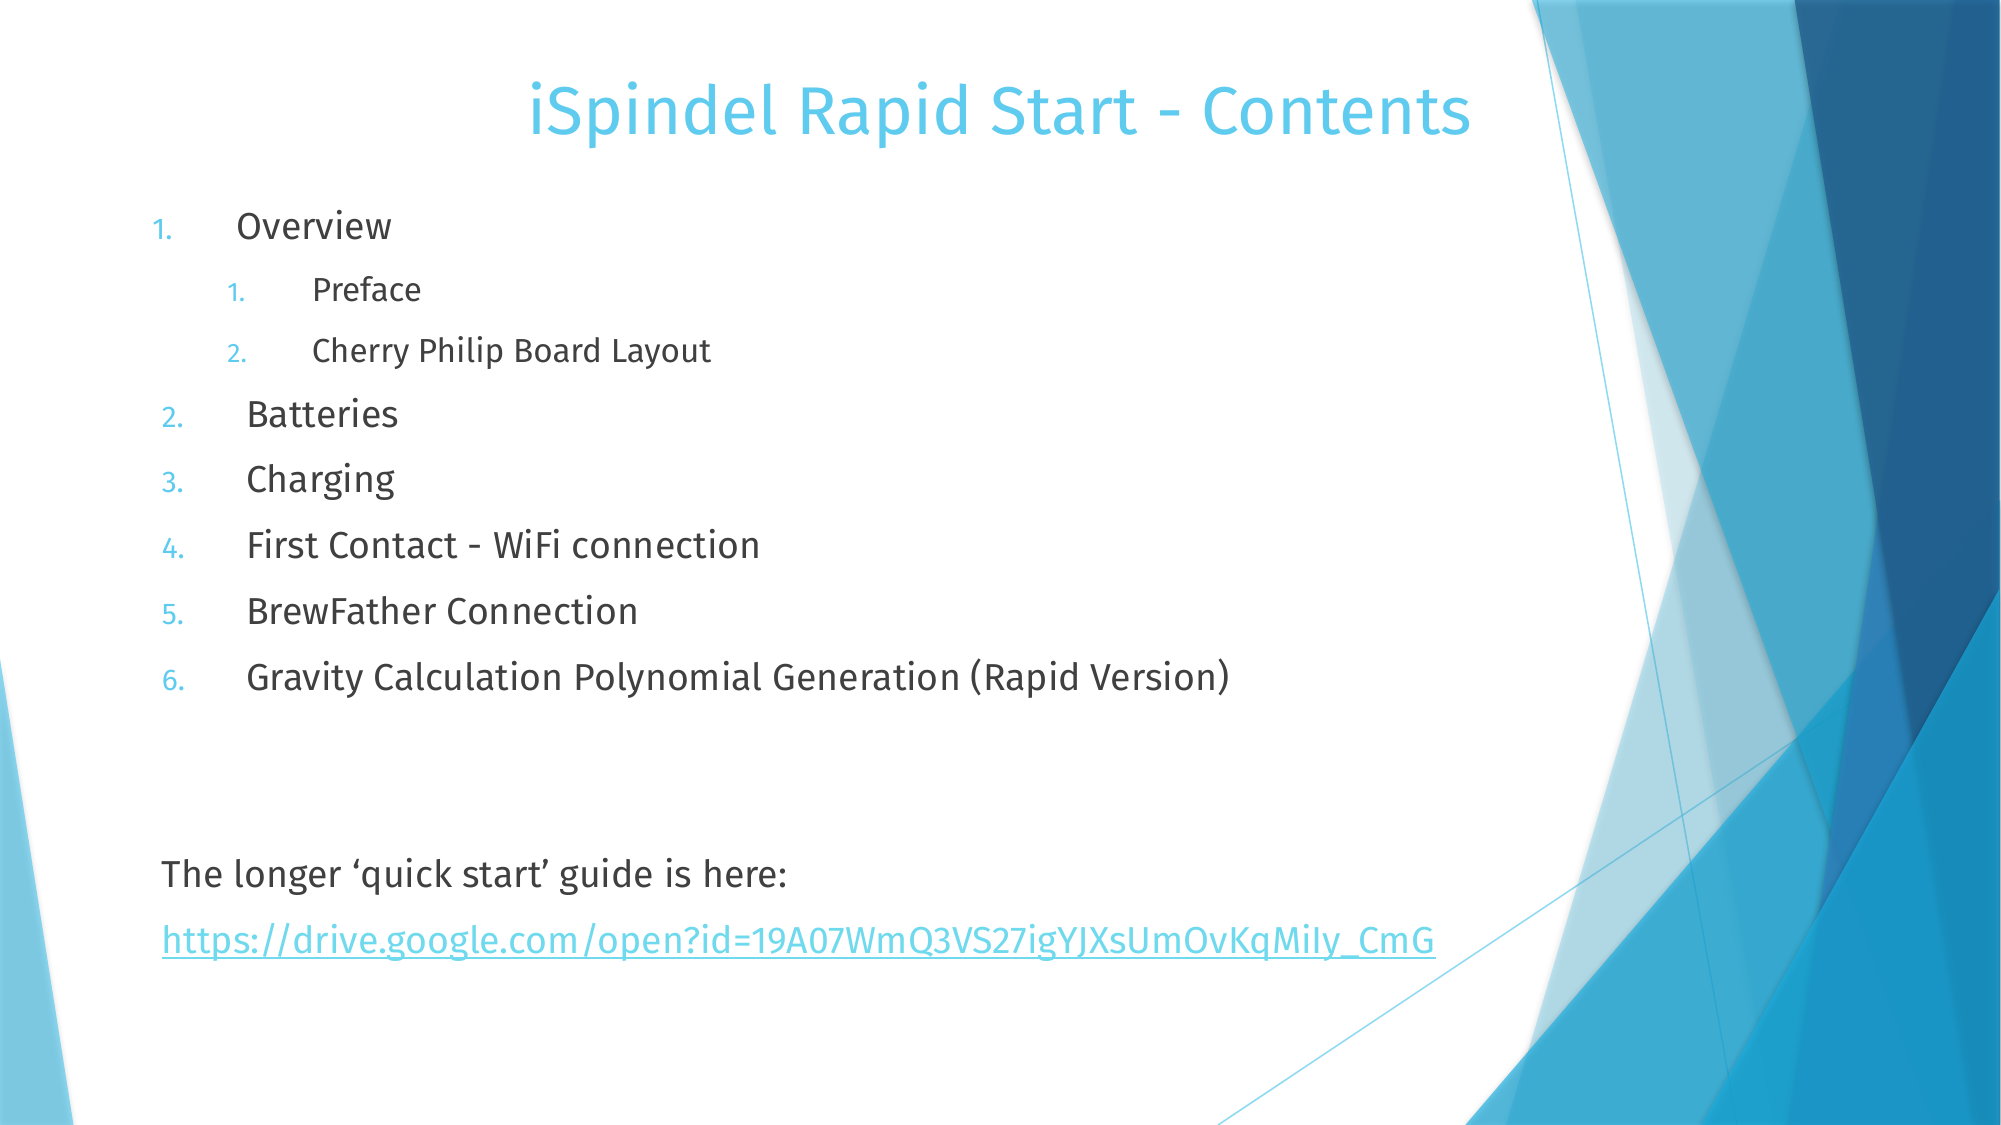

# iSpindel Rapid Start - Contents
Overview
Preface
Cherry Philip Board Layout
Batteries
Charging
First Contact - WiFi connection
BrewFather Connection
Gravity Calculation Polynomial Generation (Rapid Version)

The longer ‘quick start’ guide is here:
https://drive.google.com/open?id=19A07WmQ3VS27igYJXsUmOvKqMiIy_CmG